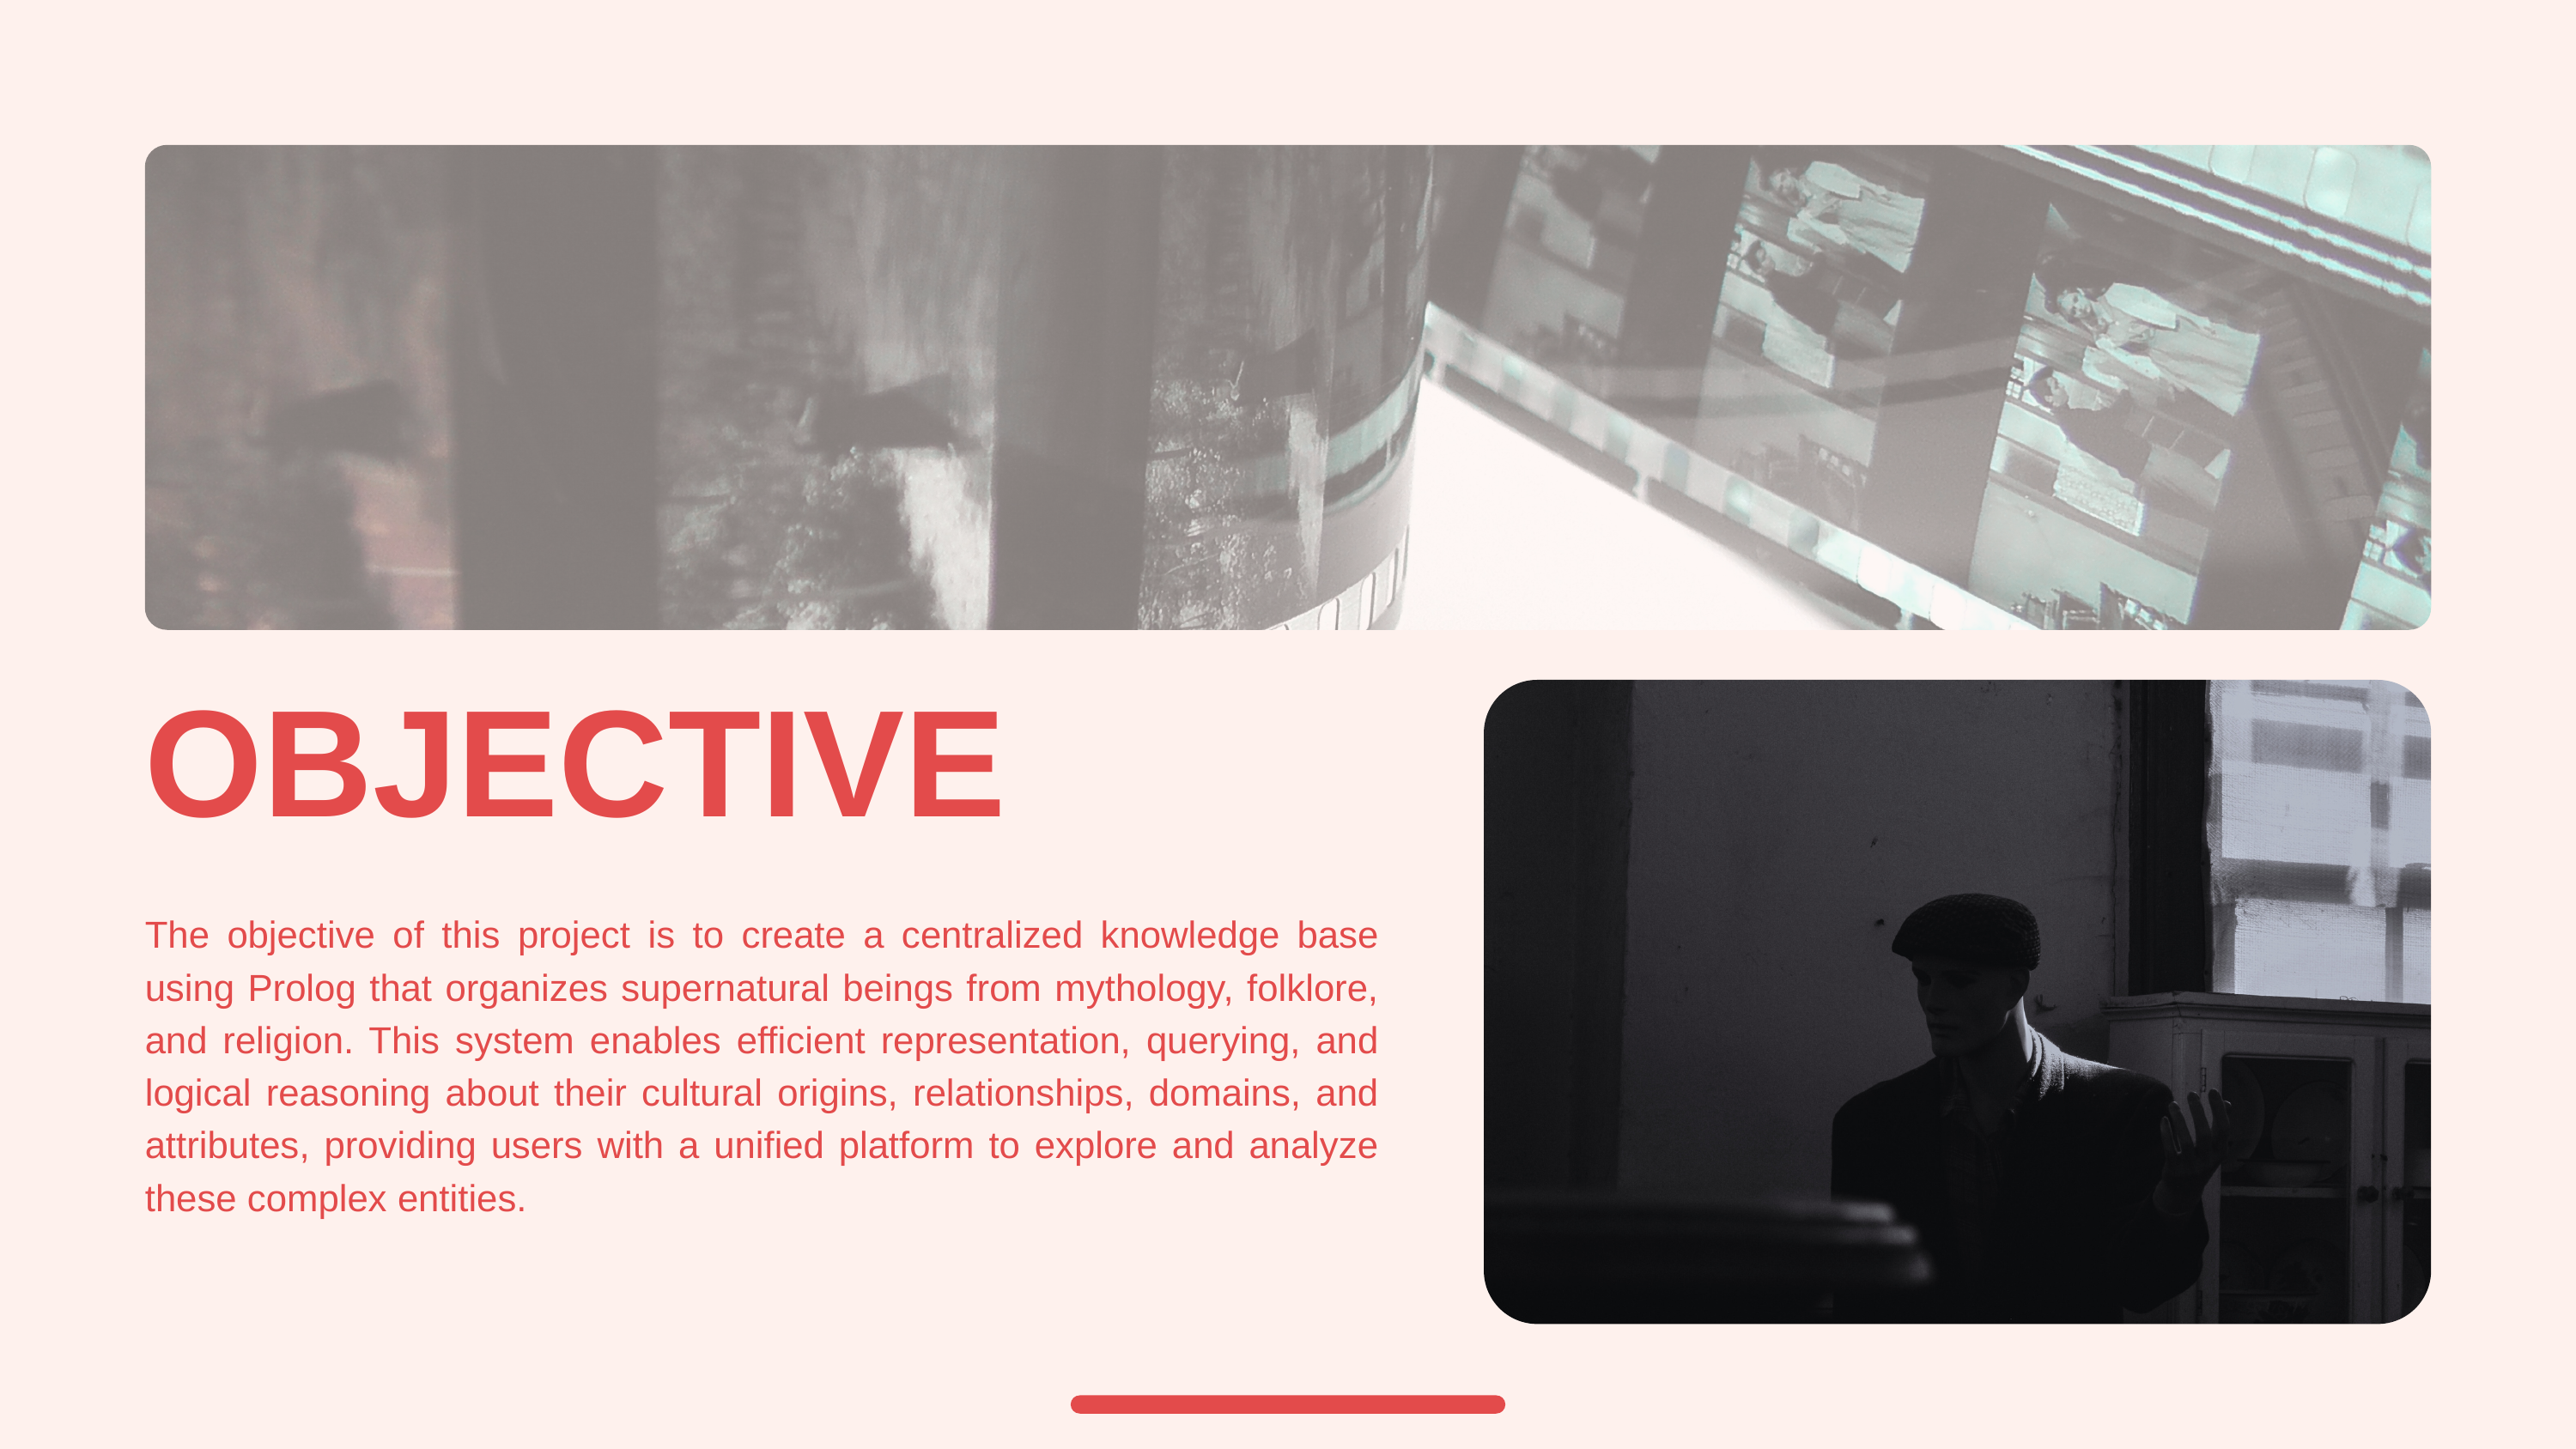

OBJECTIVE
The objective of this project is to create a centralized knowledge base using Prolog that organizes supernatural beings from mythology, folklore, and religion. This system enables efficient representation, querying, and logical reasoning about their cultural origins, relationships, domains, and attributes, providing users with a unified platform to explore and analyze these complex entities.